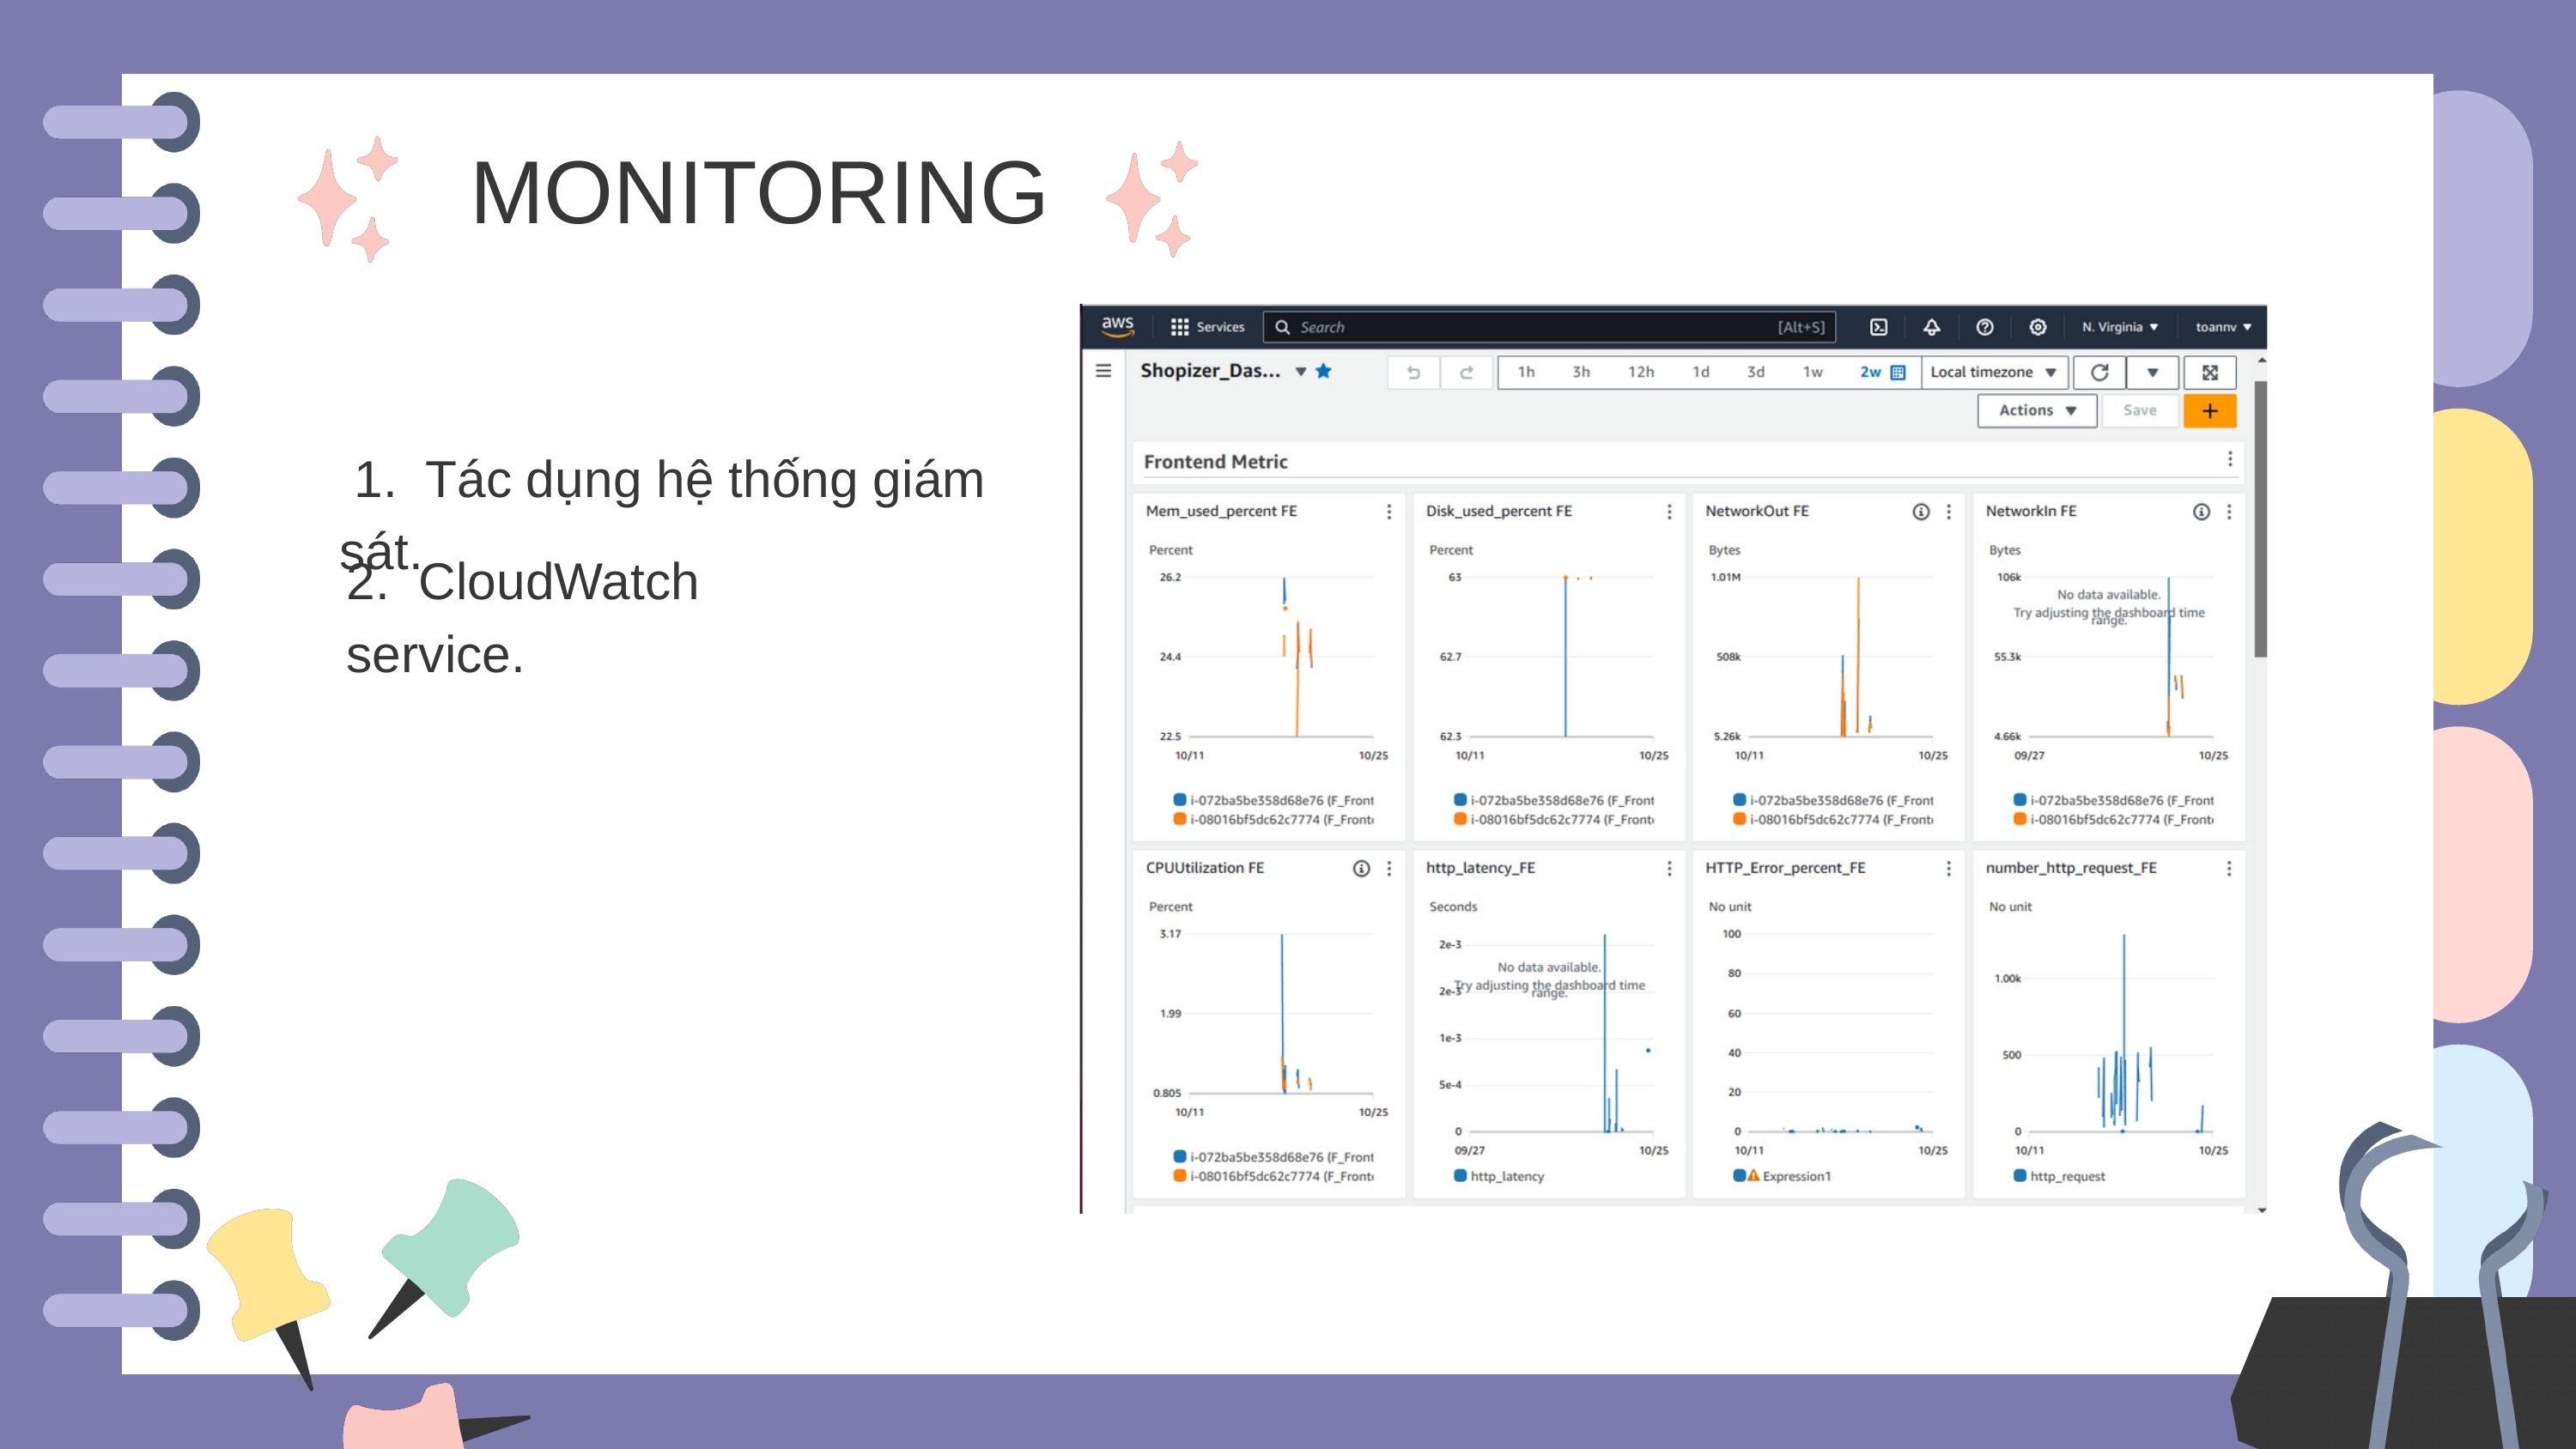

MONITORING

 1.  Tác dụng hệ thống giám sát.
2.  CloudWatch service.